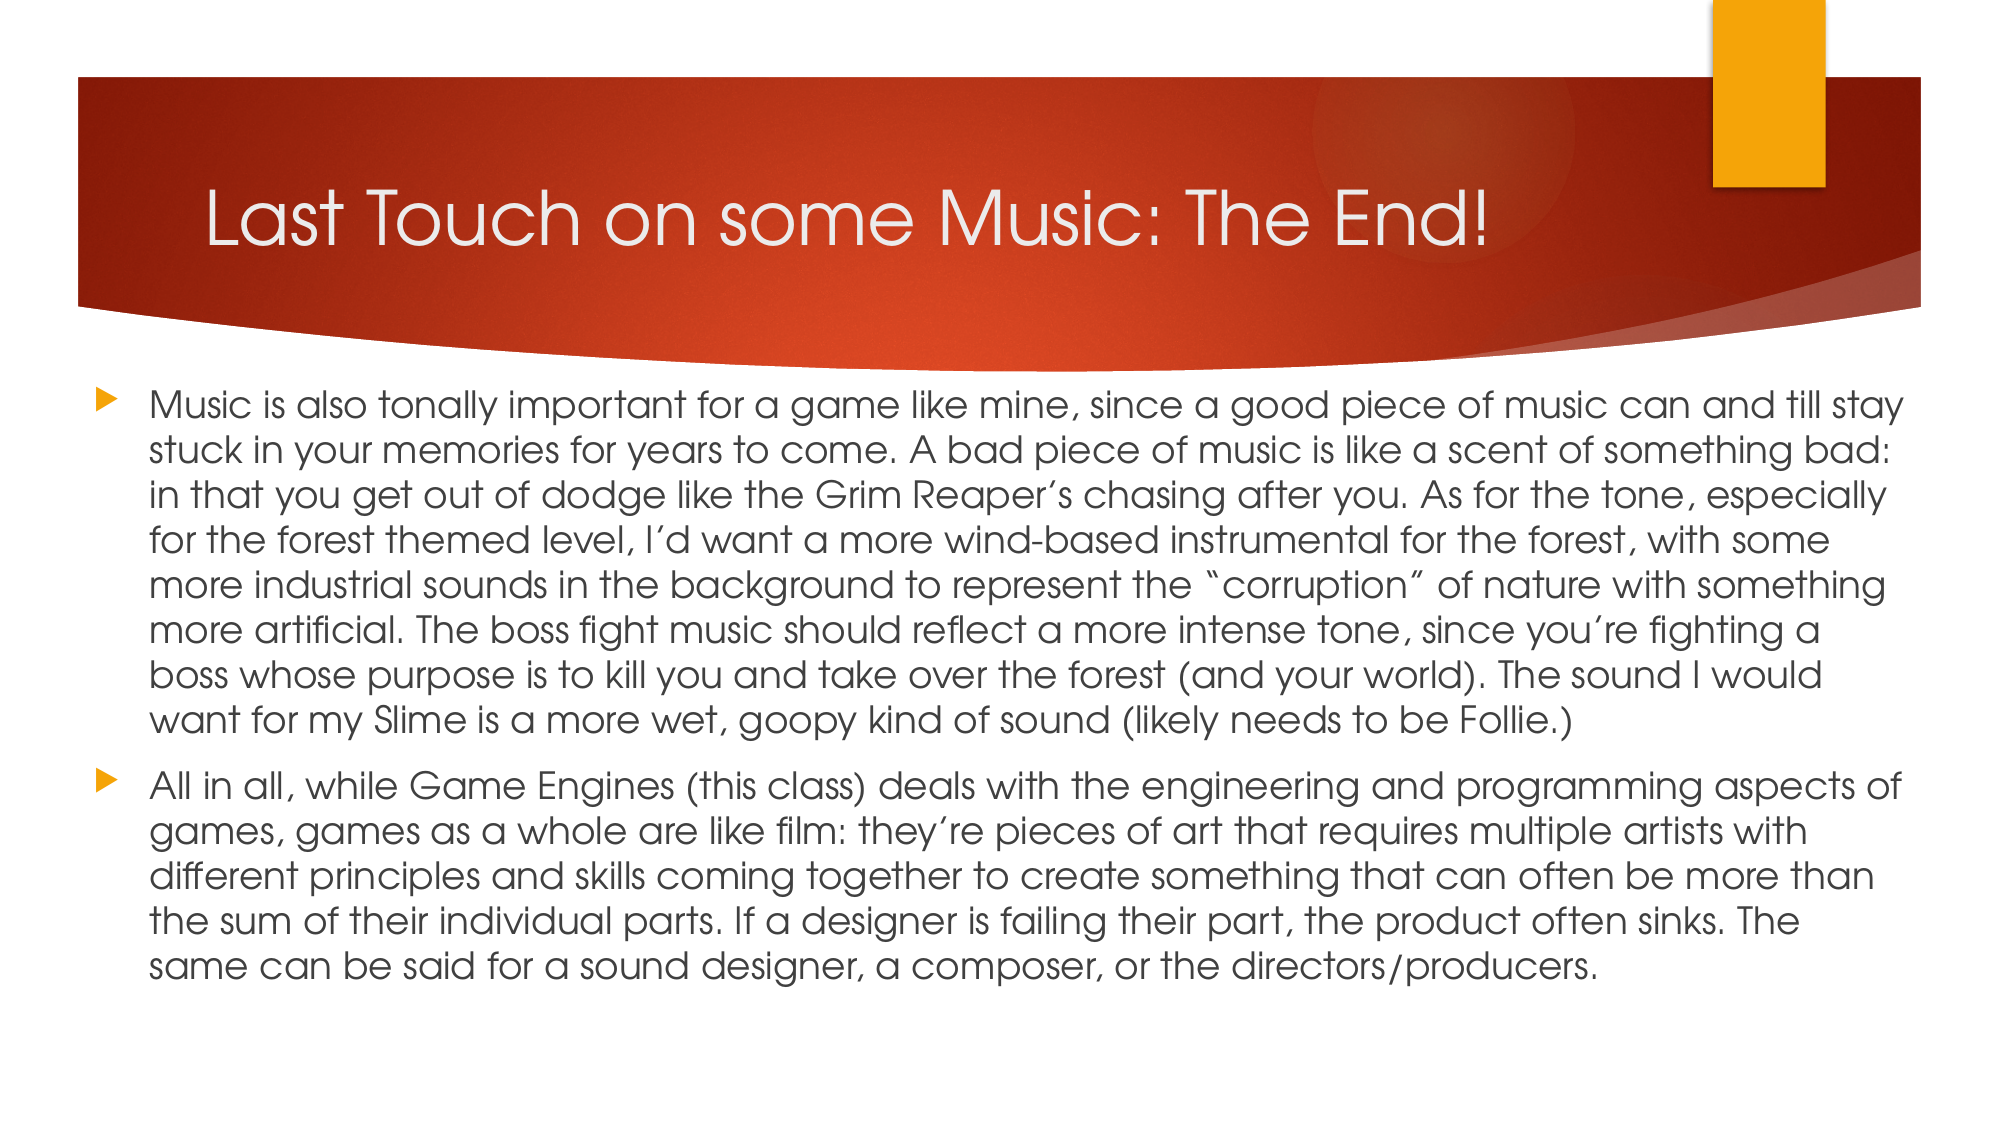

# Last Touch on some Music: The End!
Music is also tonally important for a game like mine, since a good piece of music can and till stay stuck in your memories for years to come. A bad piece of music is like a scent of something bad: in that you get out of dodge like the Grim Reaper’s chasing after you. As for the tone, especially for the forest themed level, I’d want a more wind-based instrumental for the forest, with some more industrial sounds in the background to represent the “corruption” of nature with something more artificial. The boss fight music should reflect a more intense tone, since you’re fighting a boss whose purpose is to kill you and take over the forest (and your world). The sound I would want for my Slime is a more wet, goopy kind of sound (likely needs to be Follie.)
All in all, while Game Engines (this class) deals with the engineering and programming aspects of games, games as a whole are like film: they’re pieces of art that requires multiple artists with different principles and skills coming together to create something that can often be more than the sum of their individual parts. If a designer is failing their part, the product often sinks. The same can be said for a sound designer, a composer, or the directors/producers.